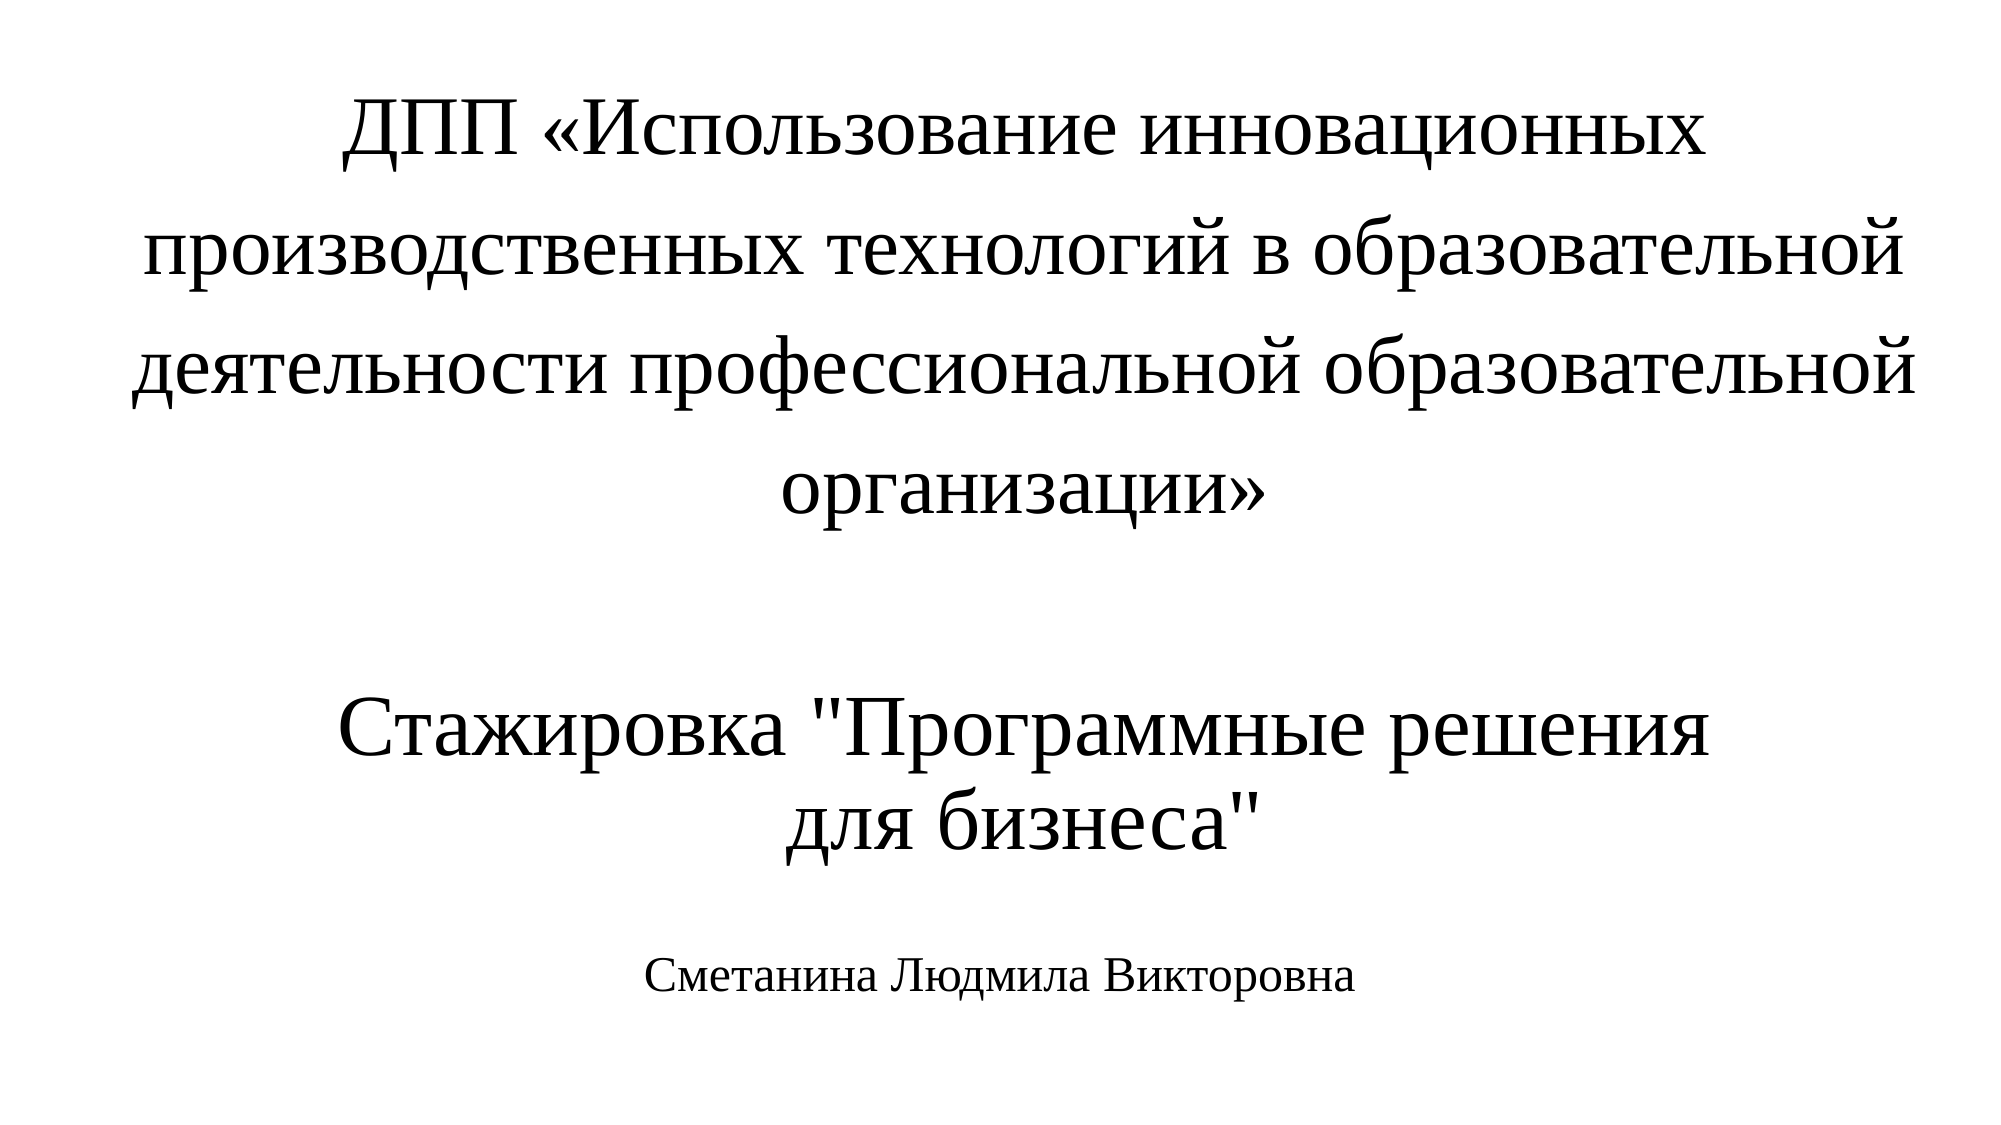

ДПП «Использование инновационных производственных технологий в образовательной деятельности профессиональной образовательной организации»
# Стажировка "Программные решения для бизнеса"
Сметанина Людмила Викторовна